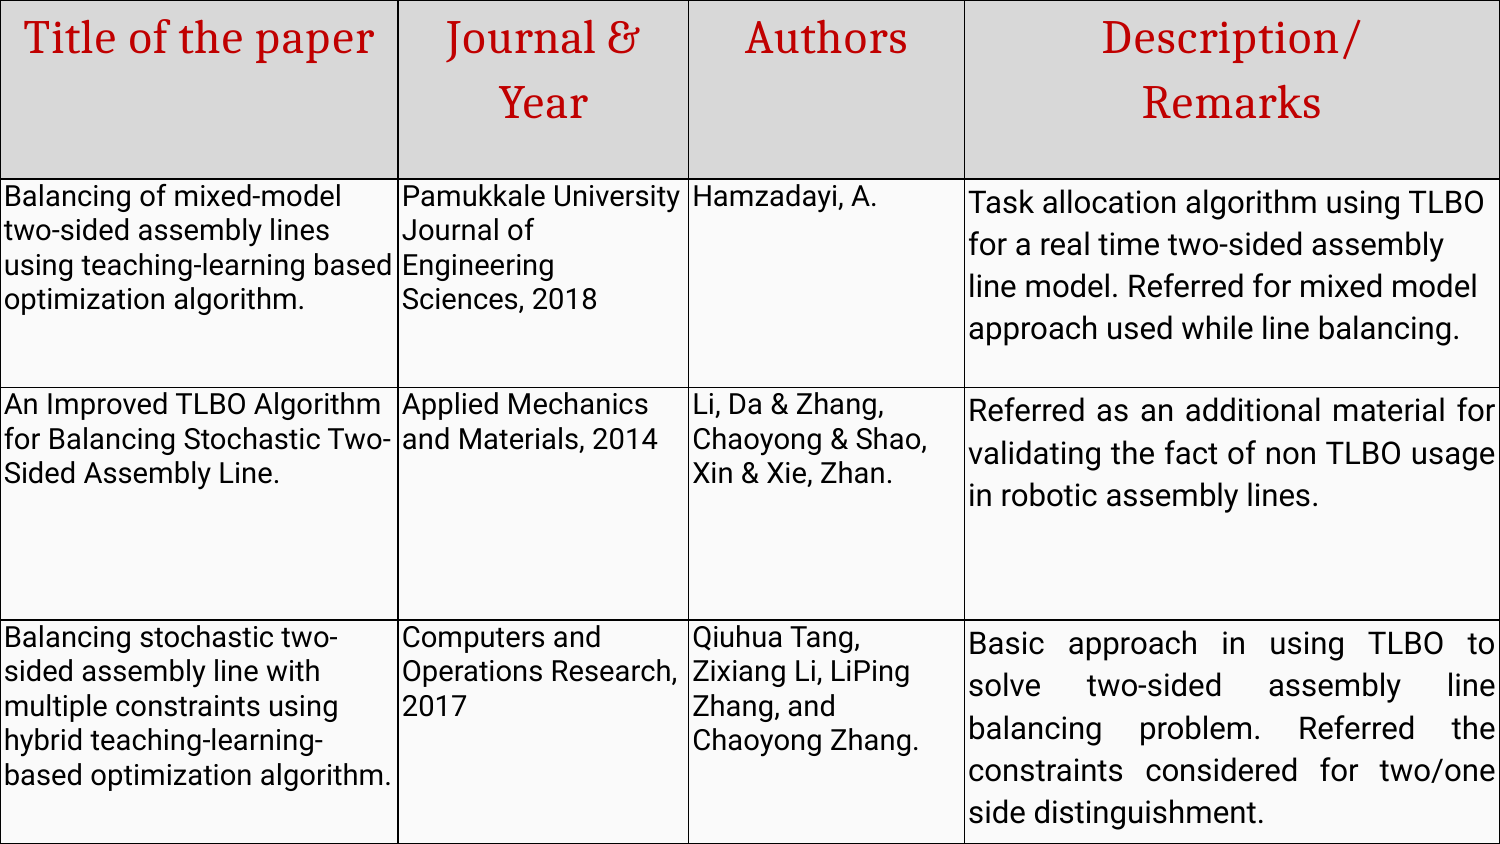

| Title of the paper | Journal & Year | Authors | Description/ Remarks |
| --- | --- | --- | --- |
| Balancing of mixed-model two-sided assembly lines using teaching-learning based optimization algorithm. | Pamukkale University Journal of Engineering Sciences, 2018 | Hamzadayi, A. | Task allocation algorithm using TLBO for a real time two-sided assembly line model. Referred for mixed model approach used while line balancing. |
| An Improved TLBO Algorithm for Balancing Stochastic Two-Sided Assembly Line. | Applied Mechanics and Materials, 2014 | Li, Da & Zhang, Chaoyong & Shao, Xin & Xie, Zhan. | Referred as an additional material for validating the fact of non TLBO usage in robotic assembly lines. |
| Balancing stochastic two-sided assembly line with multiple constraints using hybrid teaching-learning-based optimization algorithm. | Computers and Operations Research, 2017 | Qiuhua Tang, Zixiang Li, LiPing Zhang, and Chaoyong Zhang. | Basic approach in using TLBO to solve two-sided assembly line balancing problem. Referred the constraints considered for two/one side distinguishment. |